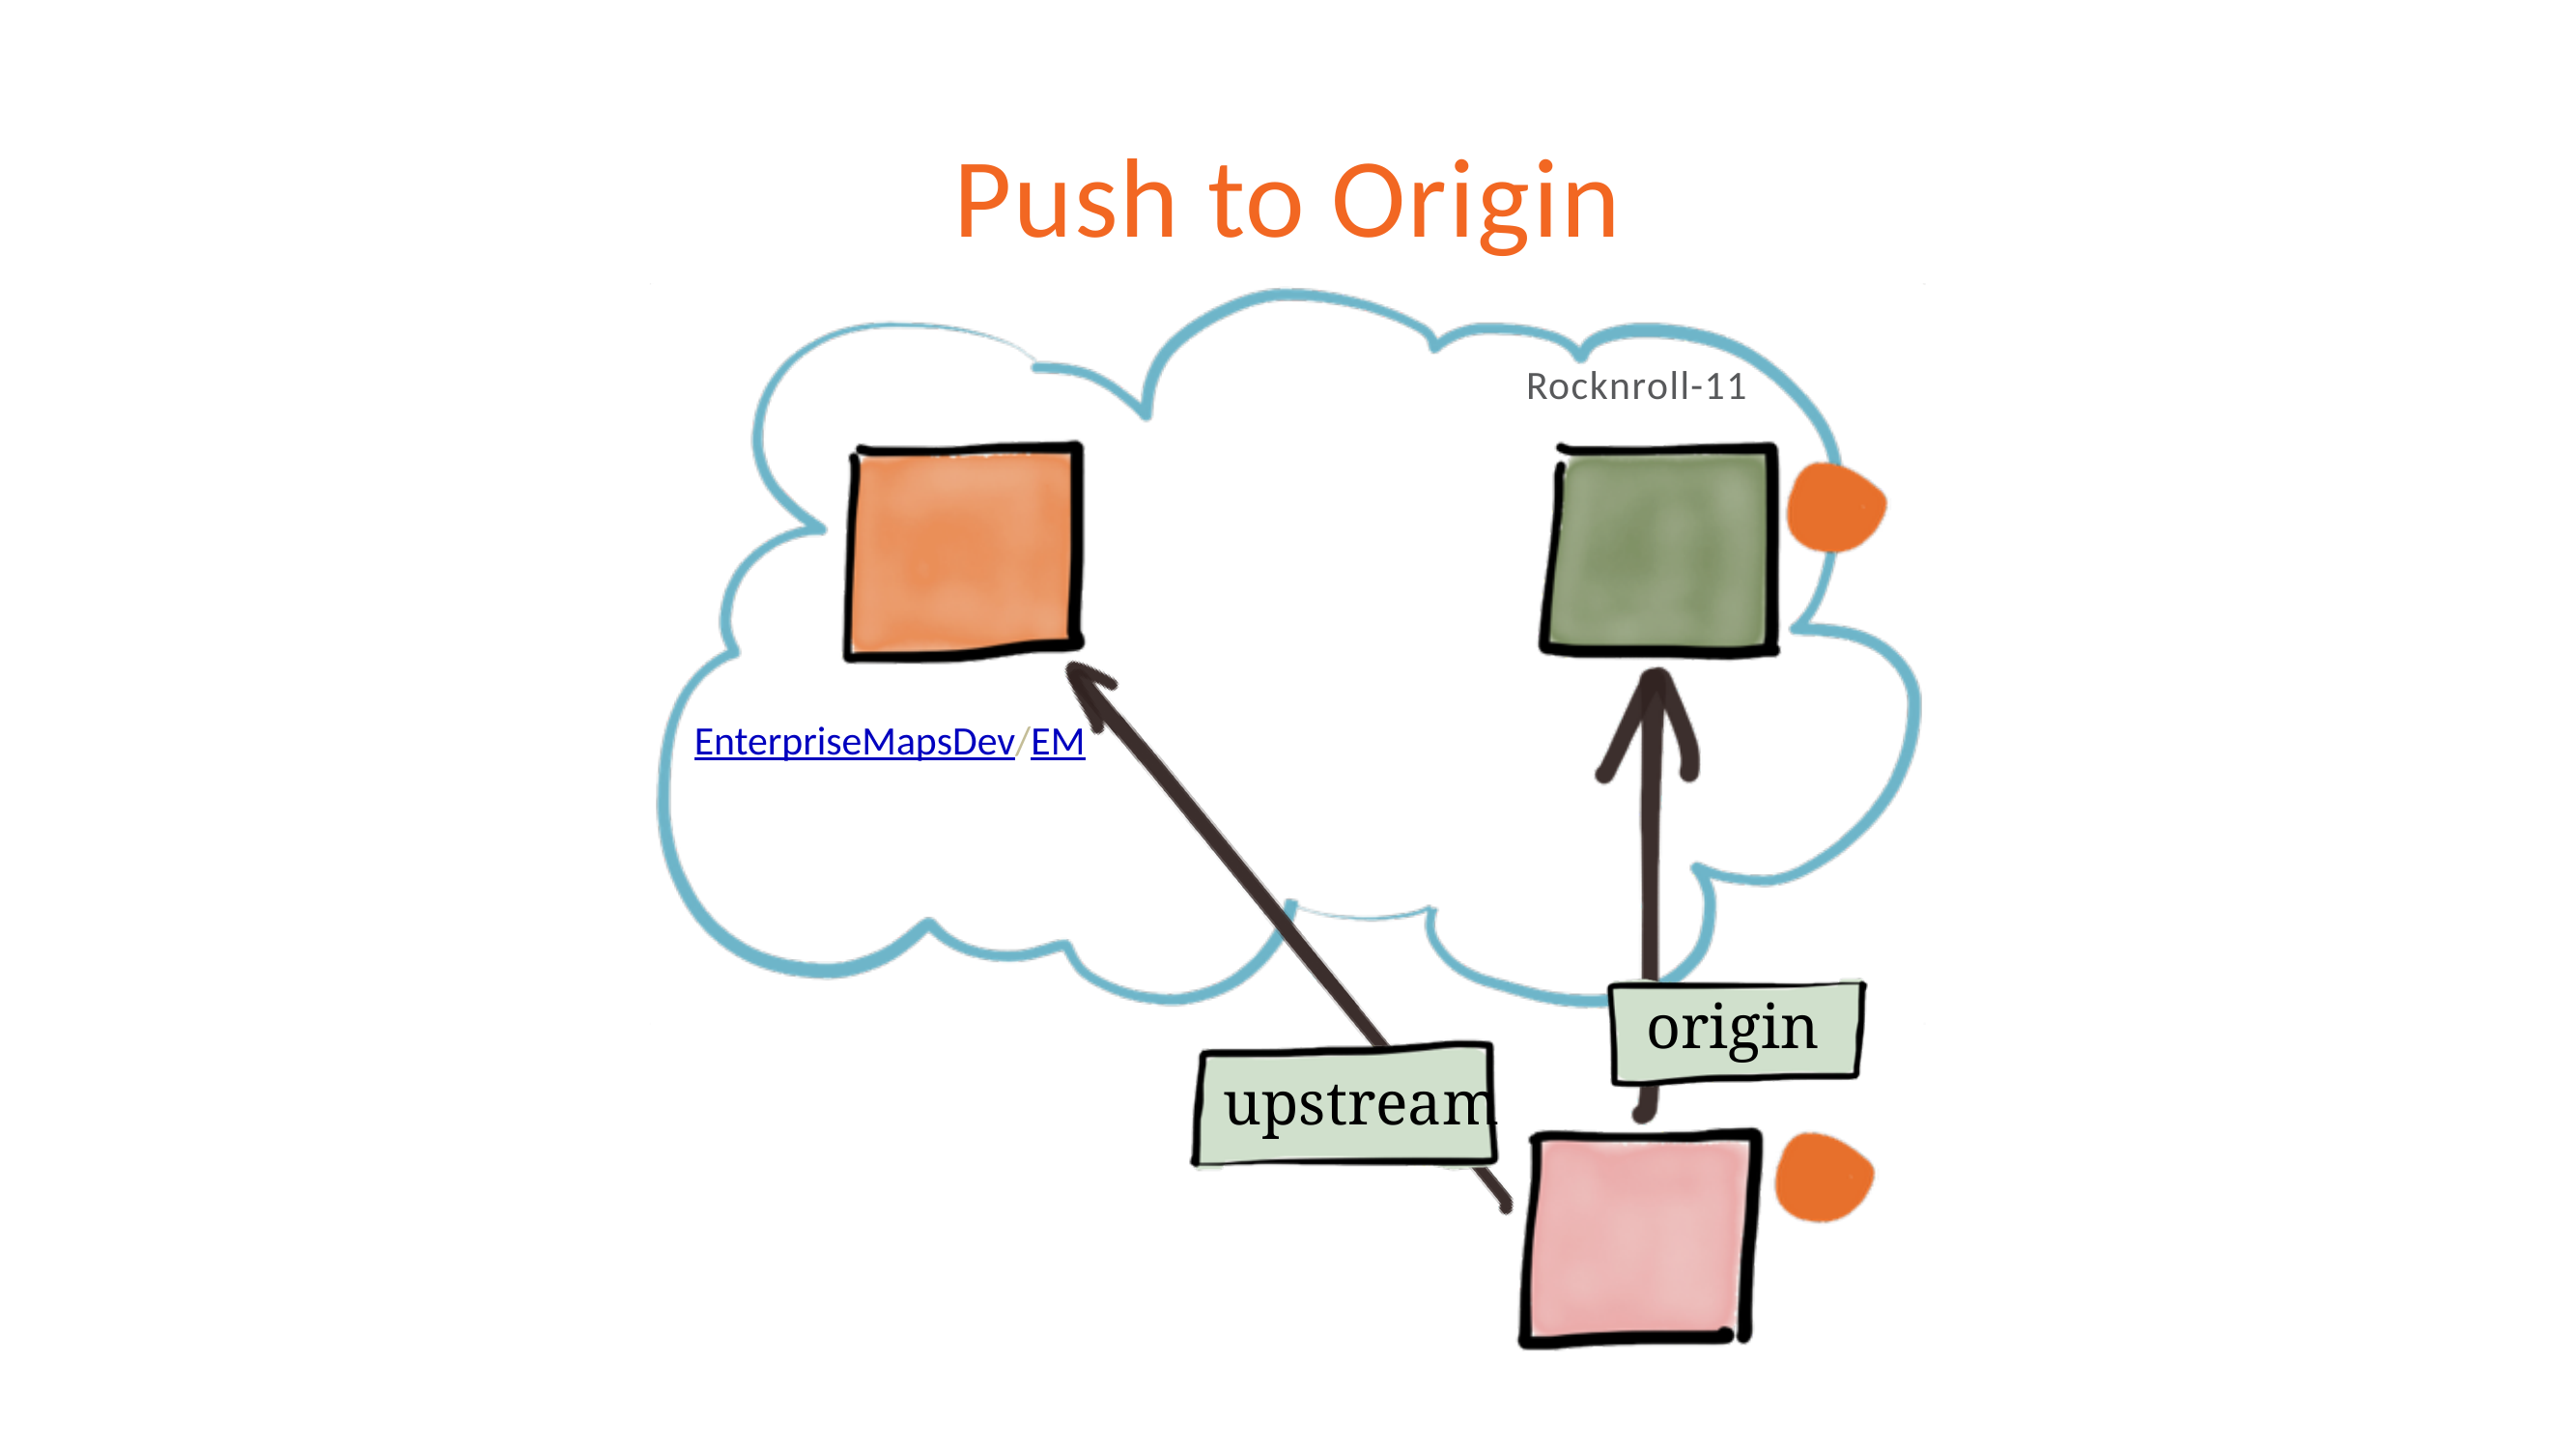

# Push to Origin

Rocknroll-11

EnterpriseMapsDev/EM

origin
upstream